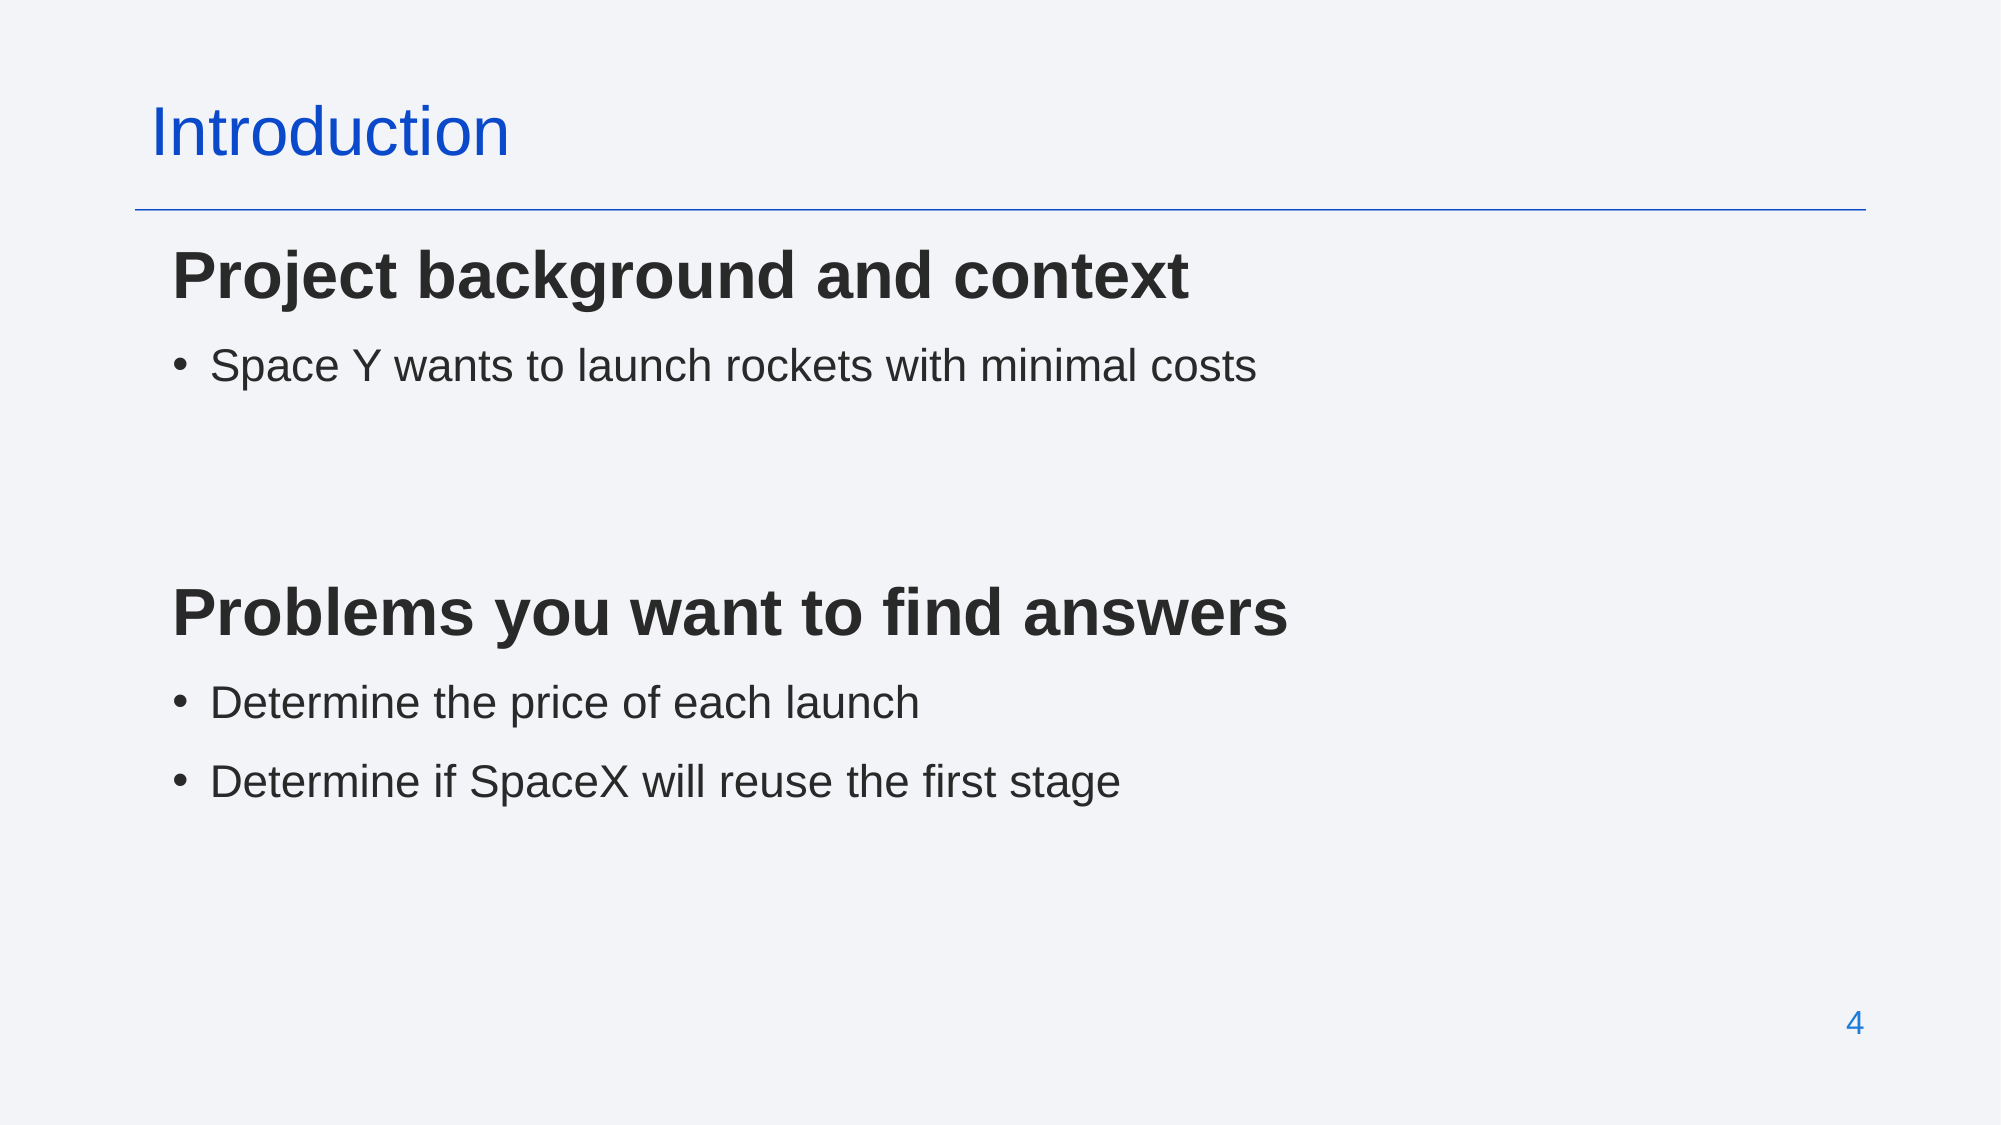

Introduction
Project background and context
Space Y wants to launch rockets with minimal costs

Problems you want to find answers
Determine the price of each launch
Determine if SpaceX will reuse the first stage

4